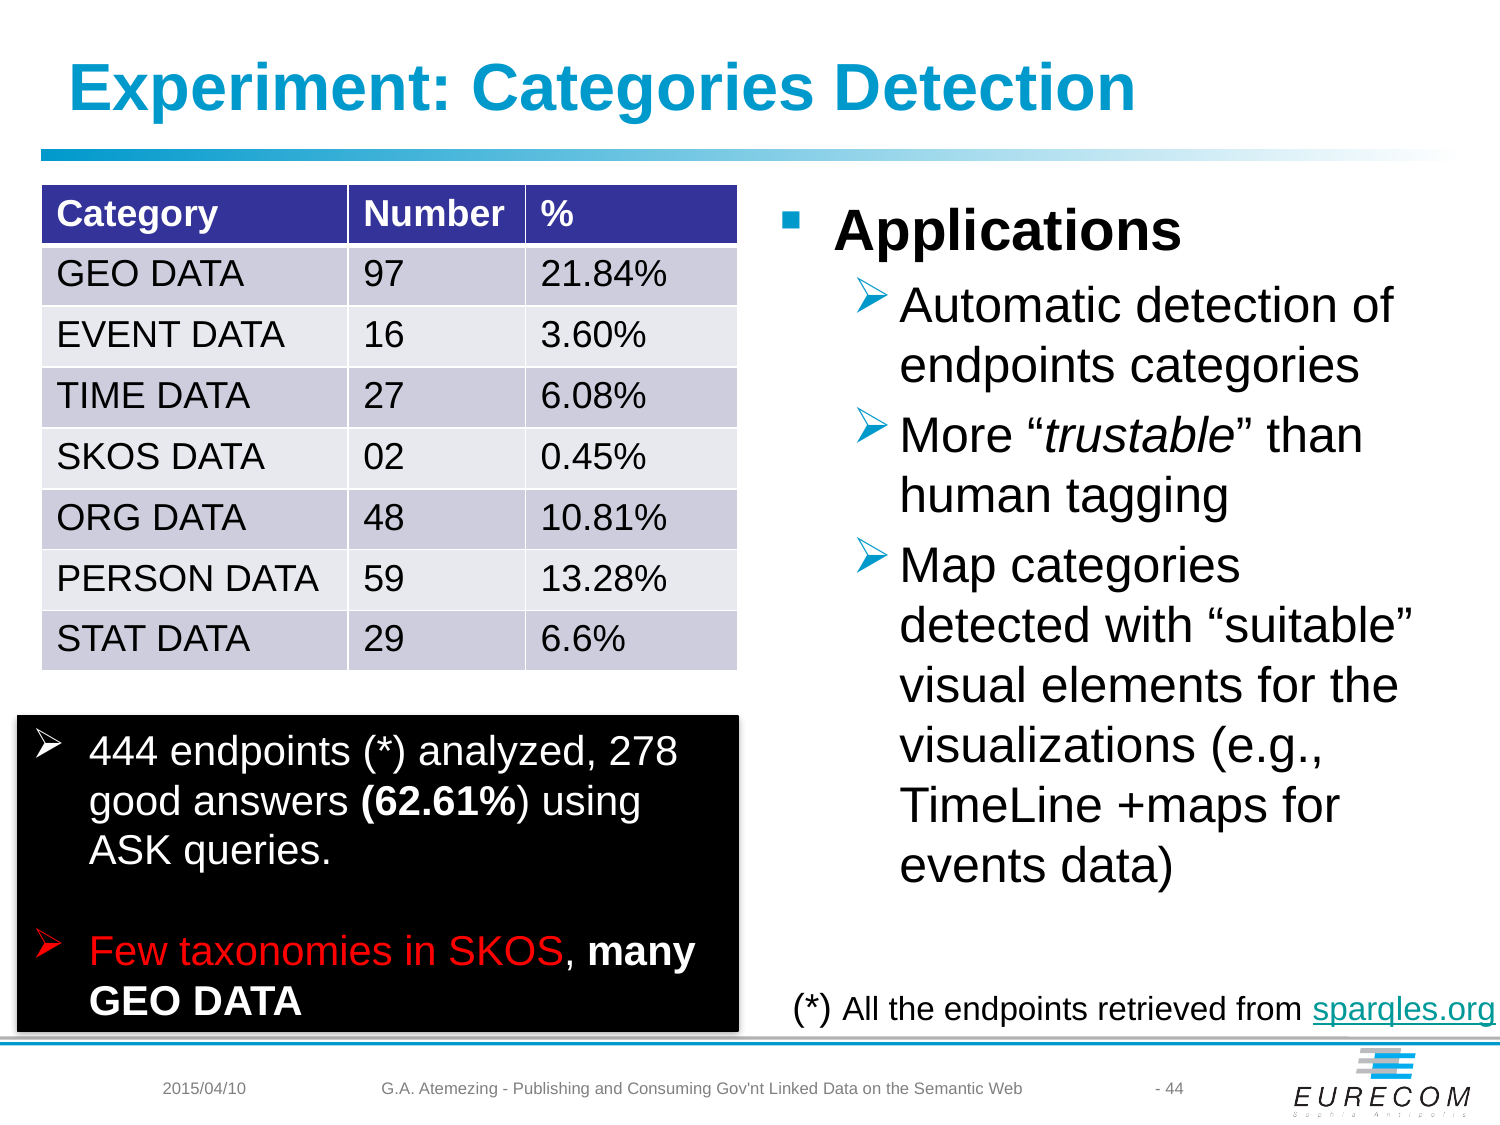

# Experiment: Categories Detection
| Category | Number | % |
| --- | --- | --- |
| GEO DATA | 97 | 21.84% |
| EVENT DATA | 16 | 3.60% |
| TIME DATA | 27 | 6.08% |
| SKOS DATA | 02 | 0.45% |
| ORG DATA | 48 | 10.81% |
| PERSON DATA | 59 | 13.28% |
| STAT DATA | 29 | 6.6% |
Applications
Automatic detection of endpoints categories
More “trustable” than human tagging
Map categories detected with “suitable” visual elements for the visualizations (e.g., TimeLine +maps for events data)

444 endpoints (*) analyzed, 278 good answers (62.61%) using ASK queries.

Few taxonomies in SKOS, many GEO DATA
(*) All the endpoints retrieved from sparqles.org
2015/04/10
G.A. Atemezing - Publishing and Consuming Gov'nt Linked Data on the Semantic Web
- 44